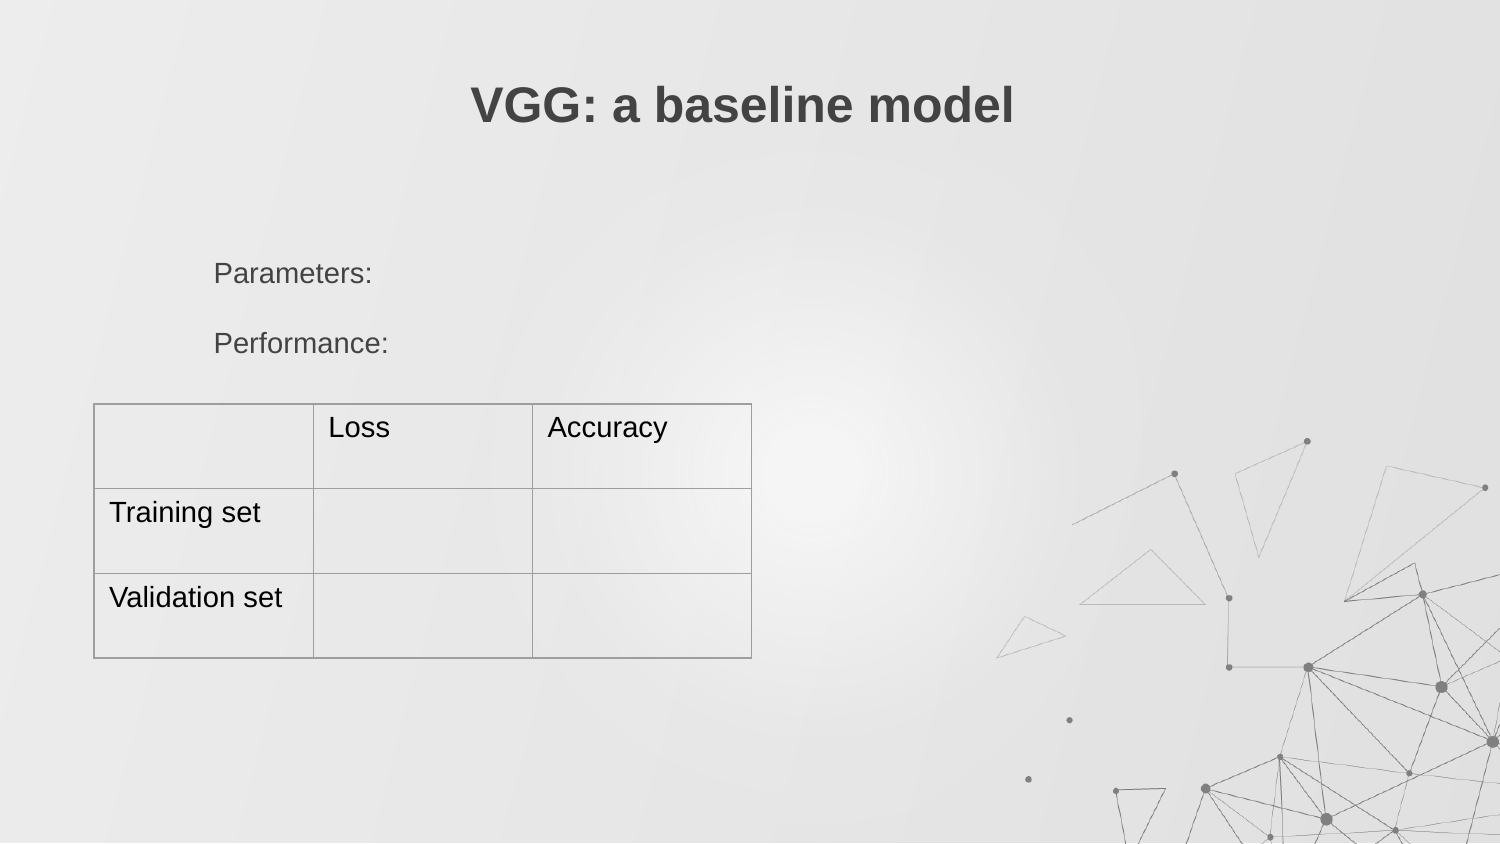

# VGG: a baseline model
Parameters:

Performance:

|  | Loss | Accuracy |
| --- | --- | --- |
| Training set |  |  |
| Validation set |  |  |